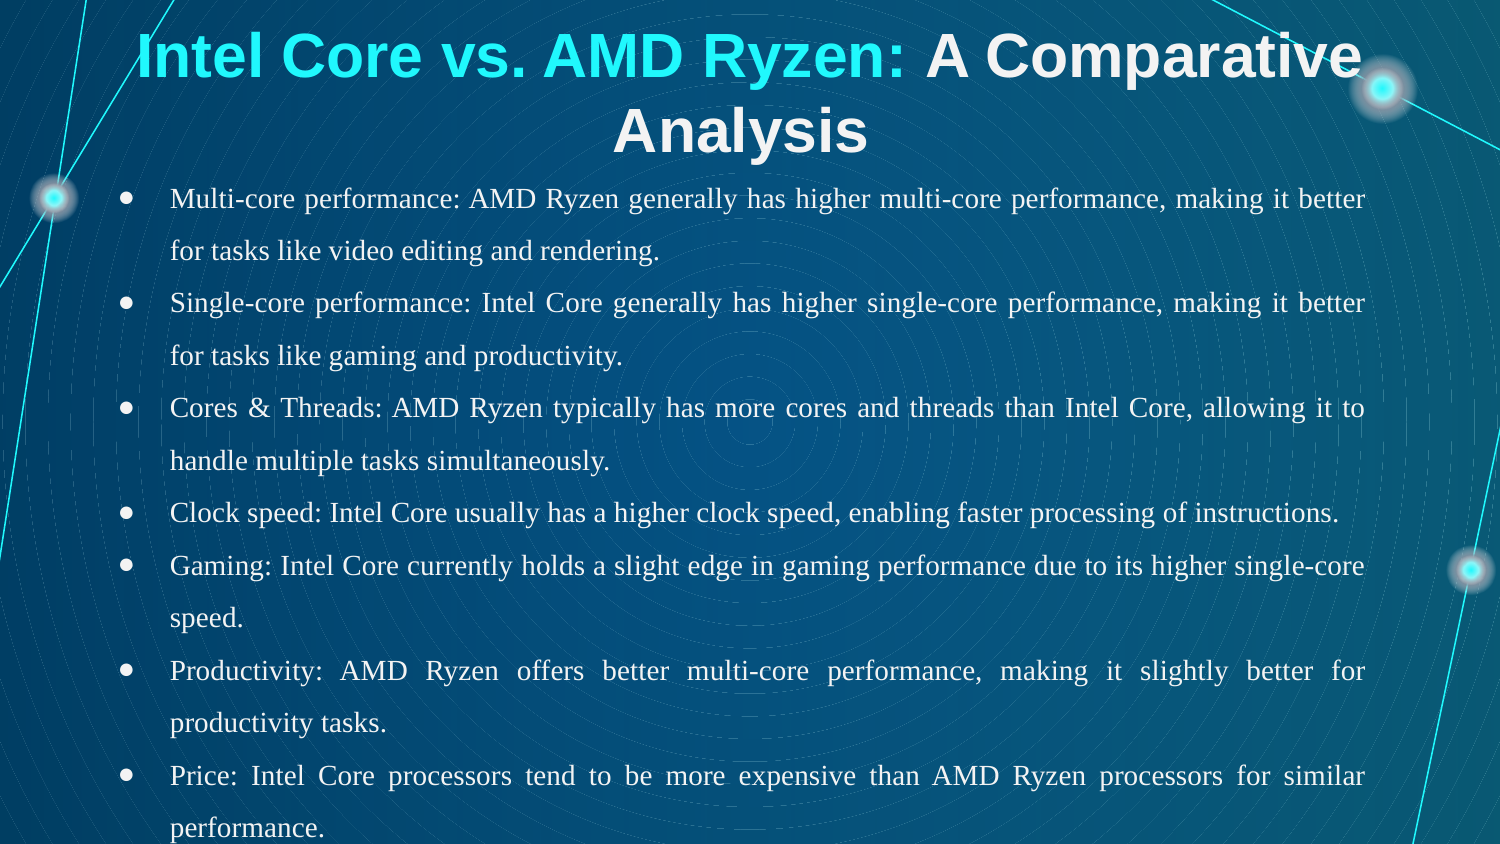

# Intel Core vs. AMD Ryzen: A Comparative Analysis
Multi-core performance: AMD Ryzen generally has higher multi-core performance, making it better for tasks like video editing and rendering.
Single-core performance: Intel Core generally has higher single-core performance, making it better for tasks like gaming and productivity.
Cores & Threads: AMD Ryzen typically has more cores and threads than Intel Core, allowing it to handle multiple tasks simultaneously.
Clock speed: Intel Core usually has a higher clock speed, enabling faster processing of instructions.
Gaming: Intel Core currently holds a slight edge in gaming performance due to its higher single-core speed.
Productivity: AMD Ryzen offers better multi-core performance, making it slightly better for productivity tasks.
Price: Intel Core processors tend to be more expensive than AMD Ryzen processors for similar performance.